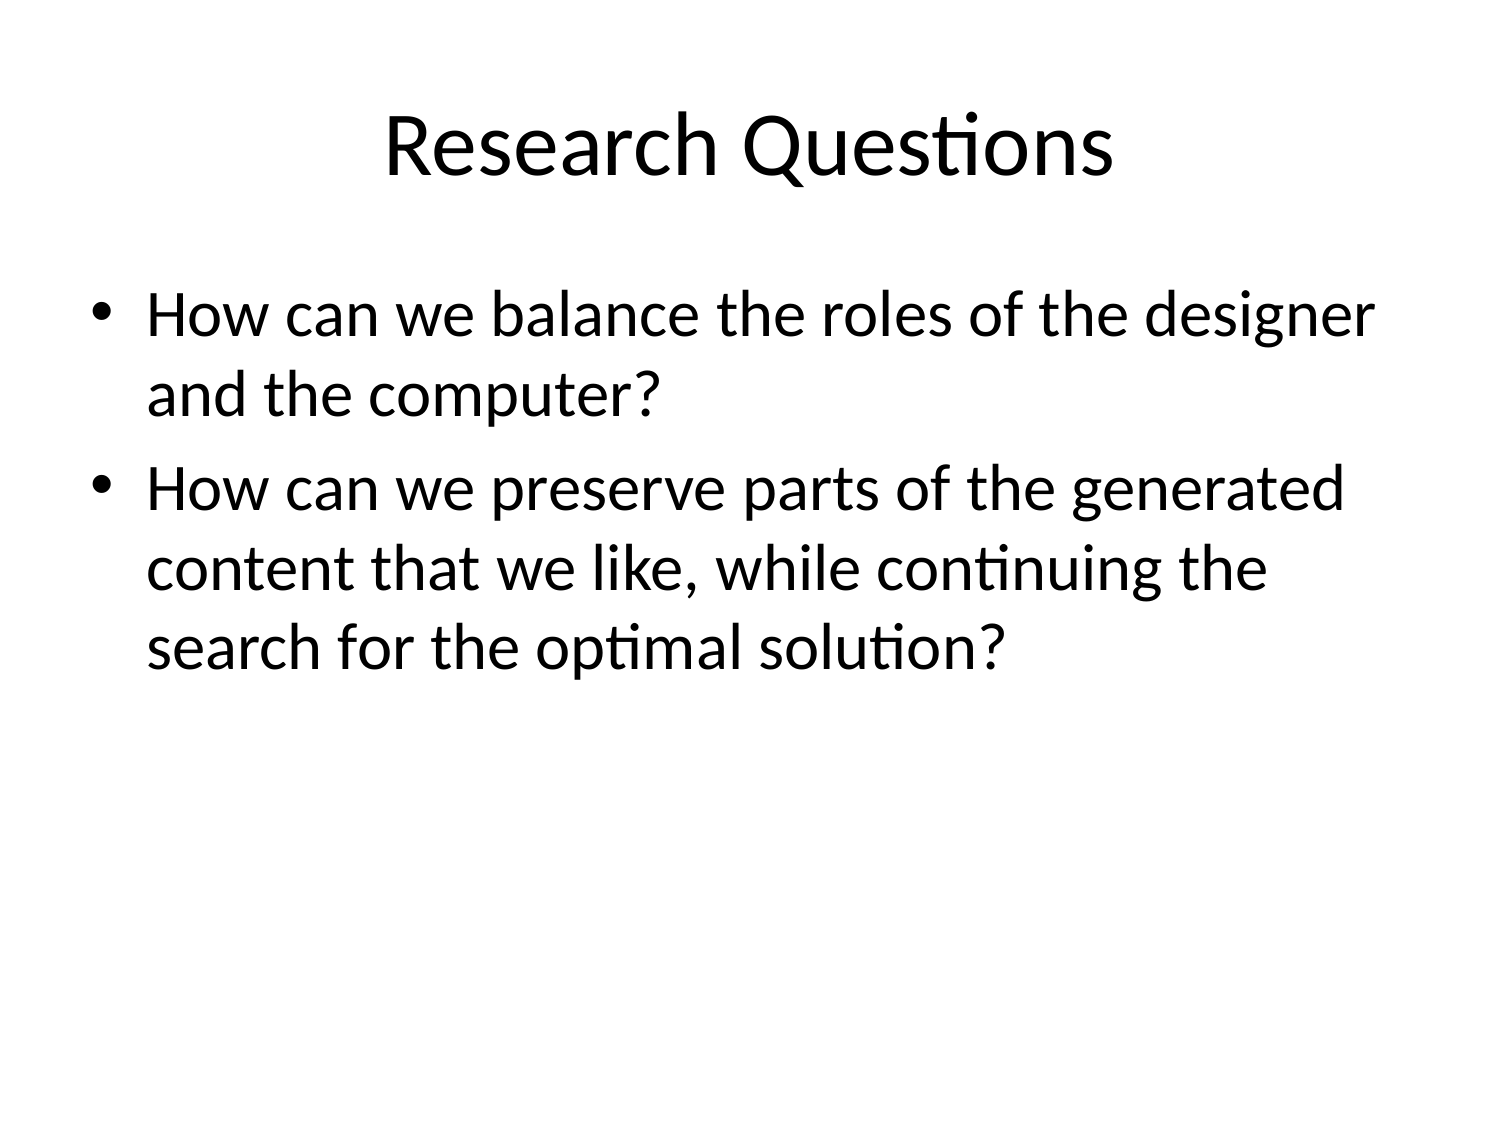

# Research Questions
How can we balance the roles of the designer and the computer?
How can we preserve parts of the generated content that we like, while continuing the search for the optimal solution?